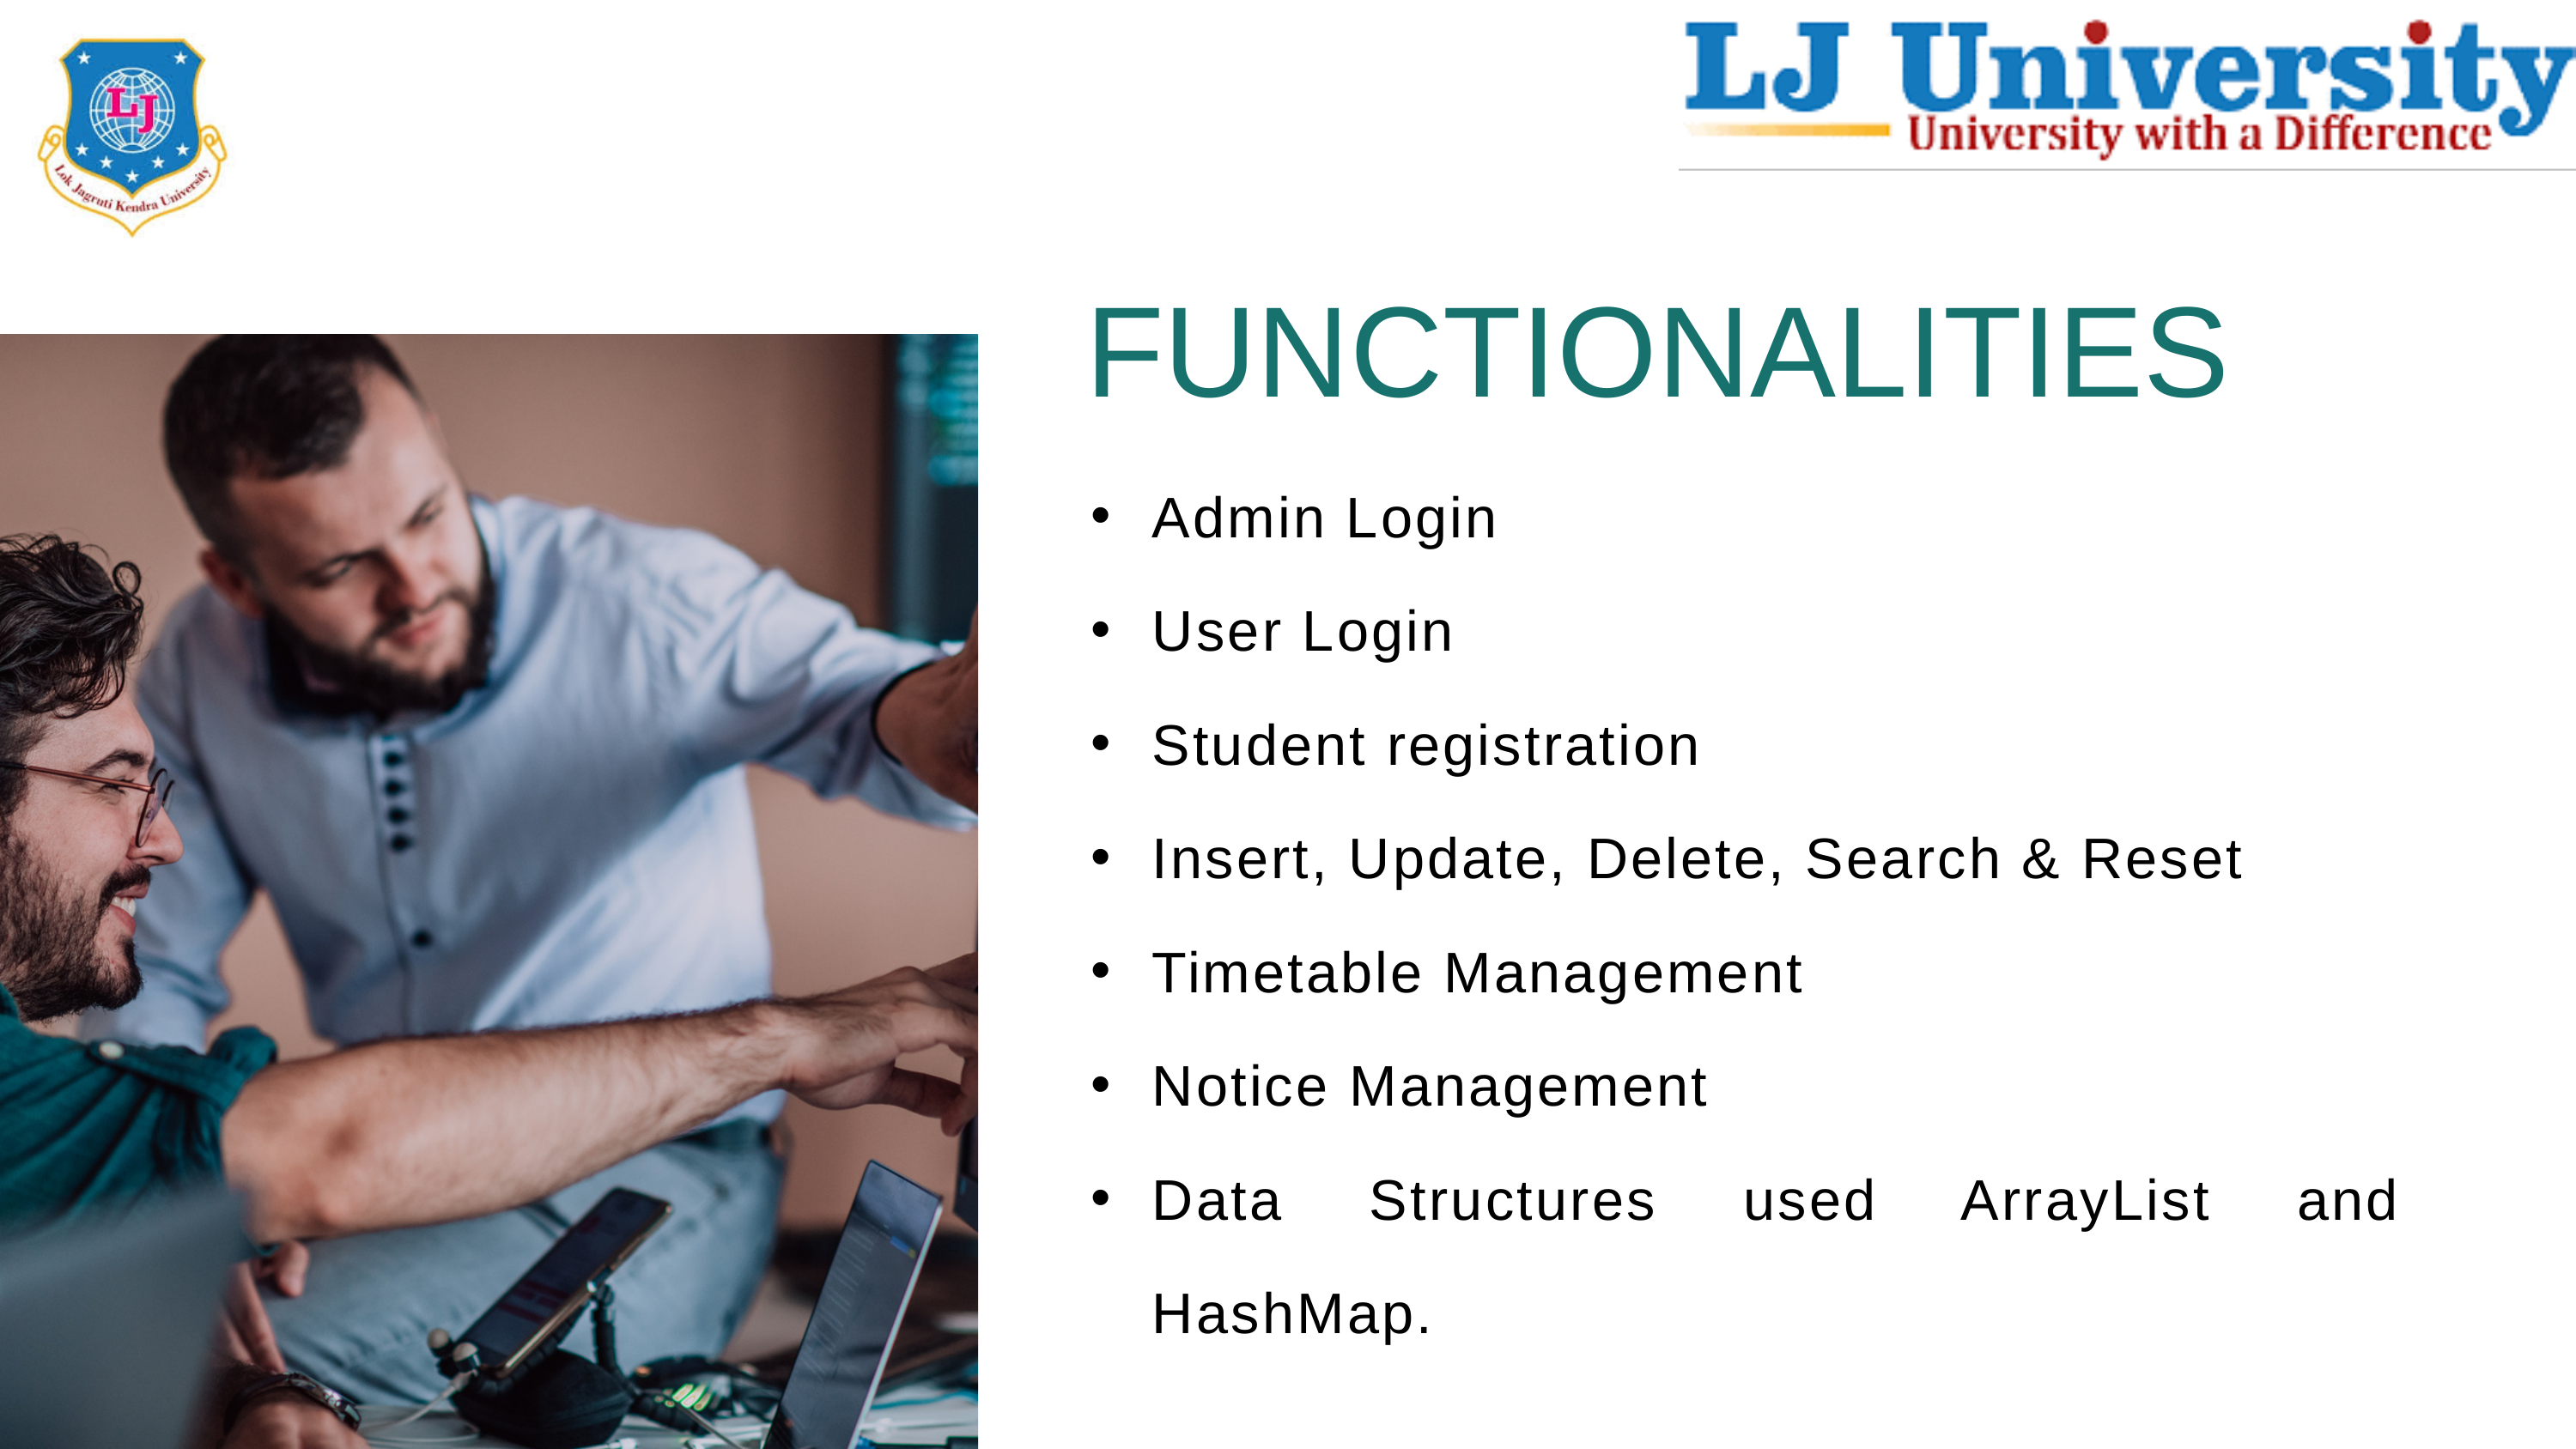

FUNCTIONALITIES

Admin Login
User Login
Student registration
Insert, Update, Delete, Search & Reset
Timetable Management
Notice Management
Data Structures used ArrayList and HashMap.
MISSION